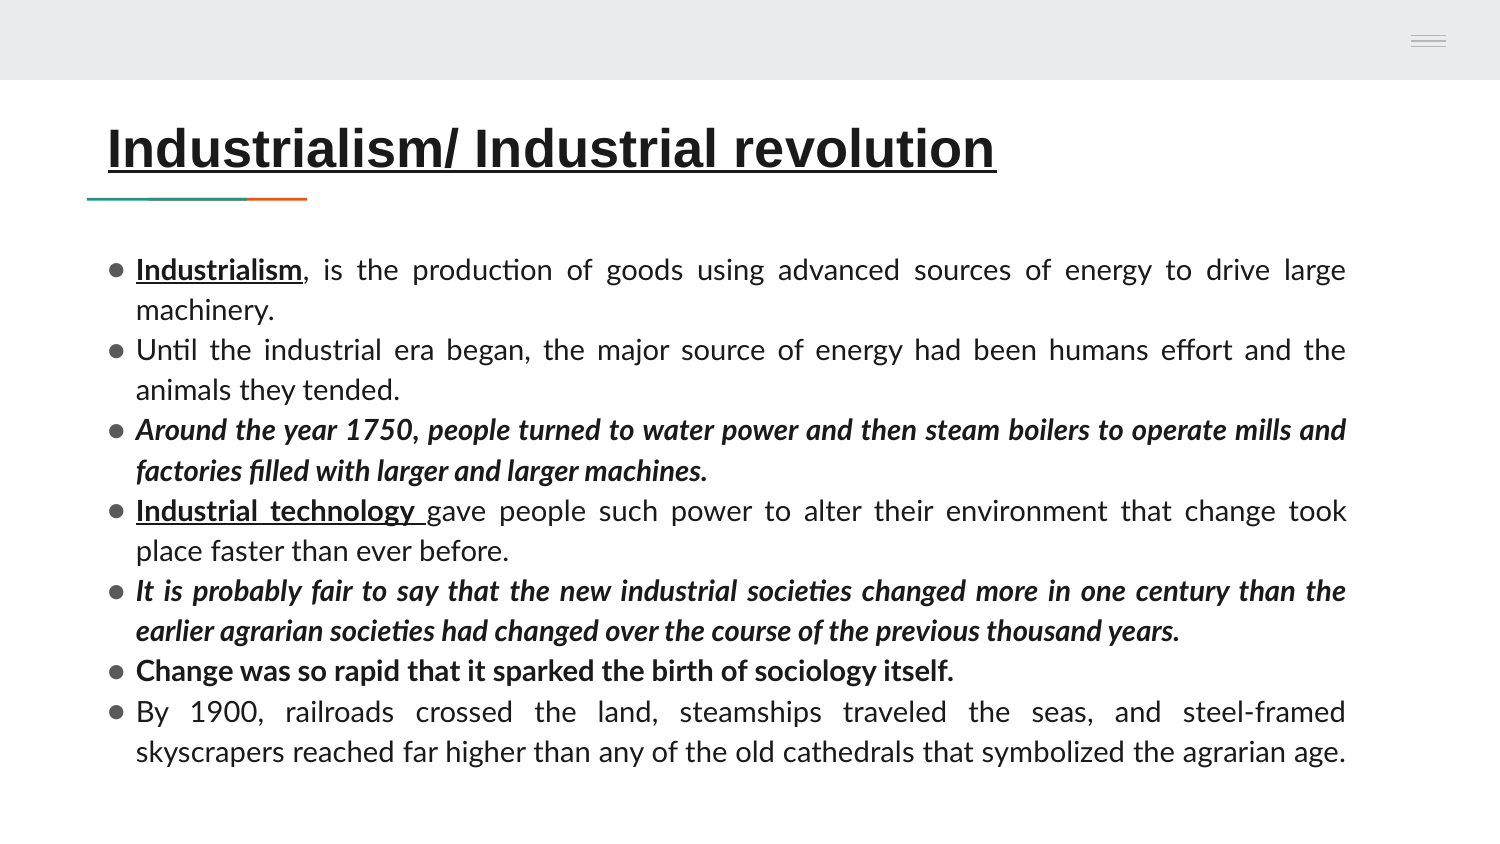

# Industrialism/ Industrial revolution
Industrialism, is the production of goods using advanced sources of energy to drive large machinery.
Until the industrial era began, the major source of energy had been humans effort and the animals they tended.
Around the year 1750, people turned to water power and then steam boilers to operate mills and factories filled with larger and larger machines.
Industrial technology gave people such power to alter their environment that change took place faster than ever before.
It is probably fair to say that the new industrial societies changed more in one century than the earlier agrarian societies had changed over the course of the previous thousand years.
Change was so rapid that it sparked the birth of sociology itself.
By 1900, railroads crossed the land, steamships traveled the seas, and steel-framed skyscrapers reached far higher than any of the old cathedrals that symbolized the agrarian age.